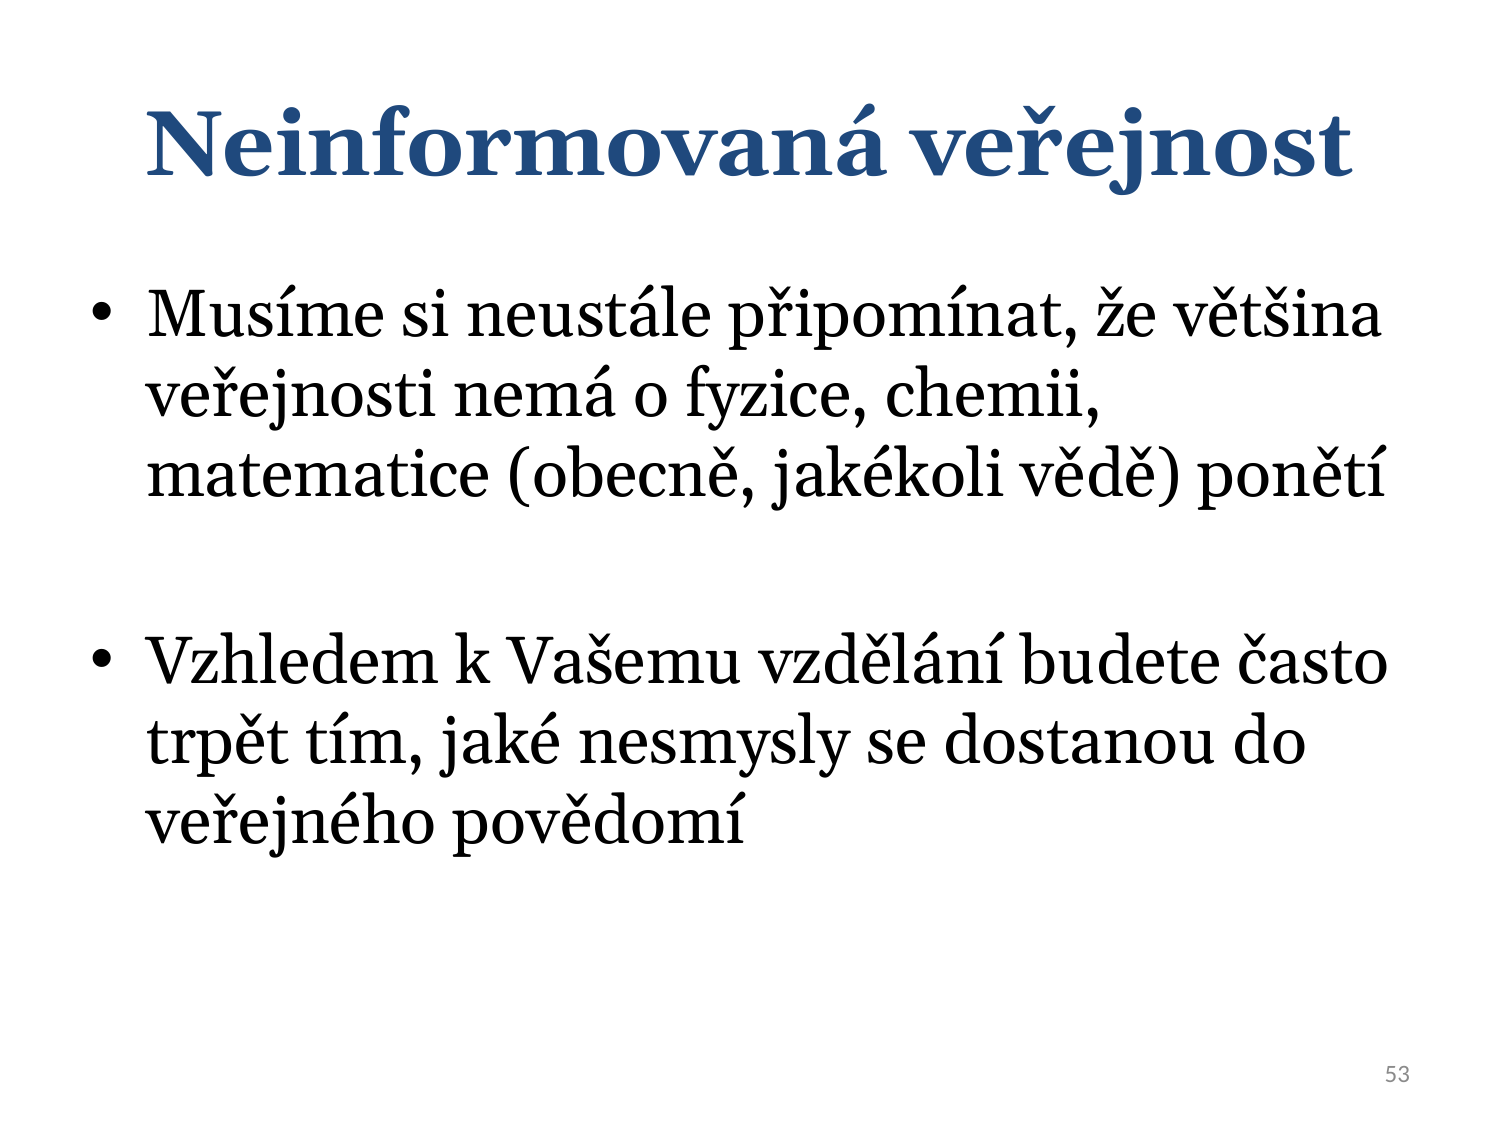

# Neinformovaná veřejnost
Musíme si neustále připomínat, že většina veřejnosti nemá o fyzice, chemii, matematice (obecně, jakékoli vědě) ponětí

Vzhledem k Vašemu vzdělání budete často trpět tím, jaké nesmysly se dostanou do veřejného povědomí

53